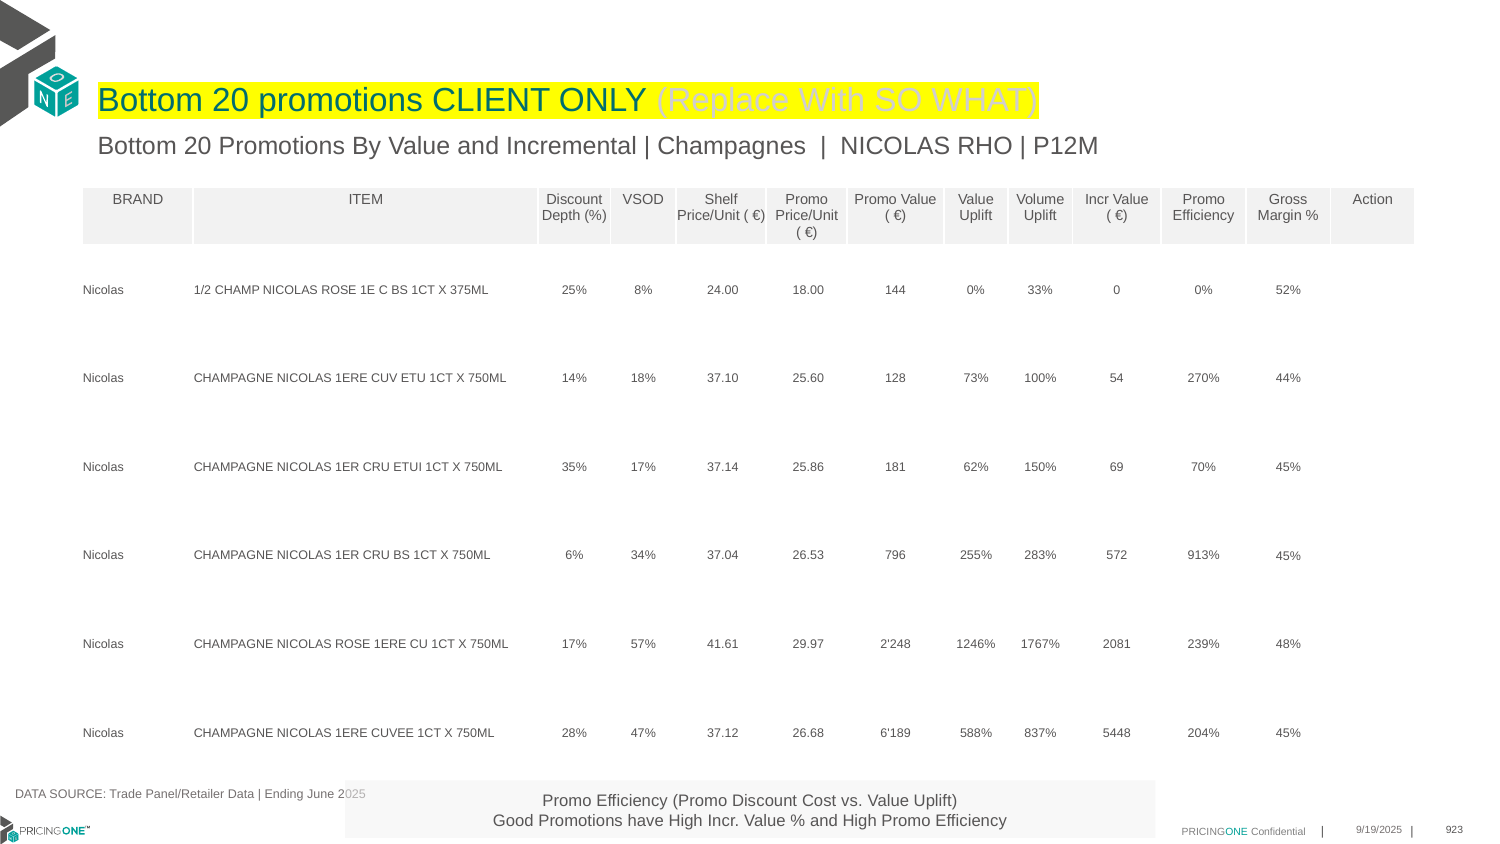

# Bottom 20 promotions CLIENT ONLY (Replace With SO WHAT)
Bottom 20 Promotions By Value and Incremental | Champagnes  |  NICOLAS RHO | P12M
| BRAND | ITEM | Discount Depth (%) | VSOD | Shelf Price/Unit ( €) | Promo Price/Unit ( €) | Promo Value ( €) | Value Uplift | Volume Uplift | Incr Value ( €) | Promo Efficiency | Gross Margin % | Action |
| --- | --- | --- | --- | --- | --- | --- | --- | --- | --- | --- | --- | --- |
| Nicolas | 1/2 CHAMP NICOLAS ROSE 1E C BS 1CT X 375ML | 25% | 8% | 24.00 | 18.00 | 144 | 0% | 33% | 0 | 0% | 52% |  |
| Nicolas | CHAMPAGNE NICOLAS 1ERE CUV ETU 1CT X 750ML | 14% | 18% | 37.10 | 25.60 | 128 | 73% | 100% | 54 | 270% | 44% |  |
| Nicolas | CHAMPAGNE NICOLAS 1ER CRU ETUI 1CT X 750ML | 35% | 17% | 37.14 | 25.86 | 181 | 62% | 150% | 69 | 70% | 45% |  |
| Nicolas | CHAMPAGNE NICOLAS 1ER CRU BS 1CT X 750ML | 6% | 34% | 37.04 | 26.53 | 796 | 255% | 283% | 572 | 913% | 45% |  |
| Nicolas | CHAMPAGNE NICOLAS ROSE 1ERE CU 1CT X 750ML | 17% | 57% | 41.61 | 29.97 | 2'248 | 1246% | 1767% | 2081 | 239% | 48% |  |
| Nicolas | CHAMPAGNE NICOLAS 1ERE CUVEE 1CT X 750ML | 28% | 47% | 37.12 | 26.68 | 6'189 | 588% | 837% | 5448 | 204% | 45% |  |
DATA SOURCE: Trade Panel/Retailer Data | Ending June 2025
Promo Efficiency (Promo Discount Cost vs. Value Uplift)
Good Promotions have High Incr. Value % and High Promo Efficiency

9/19/2025
923